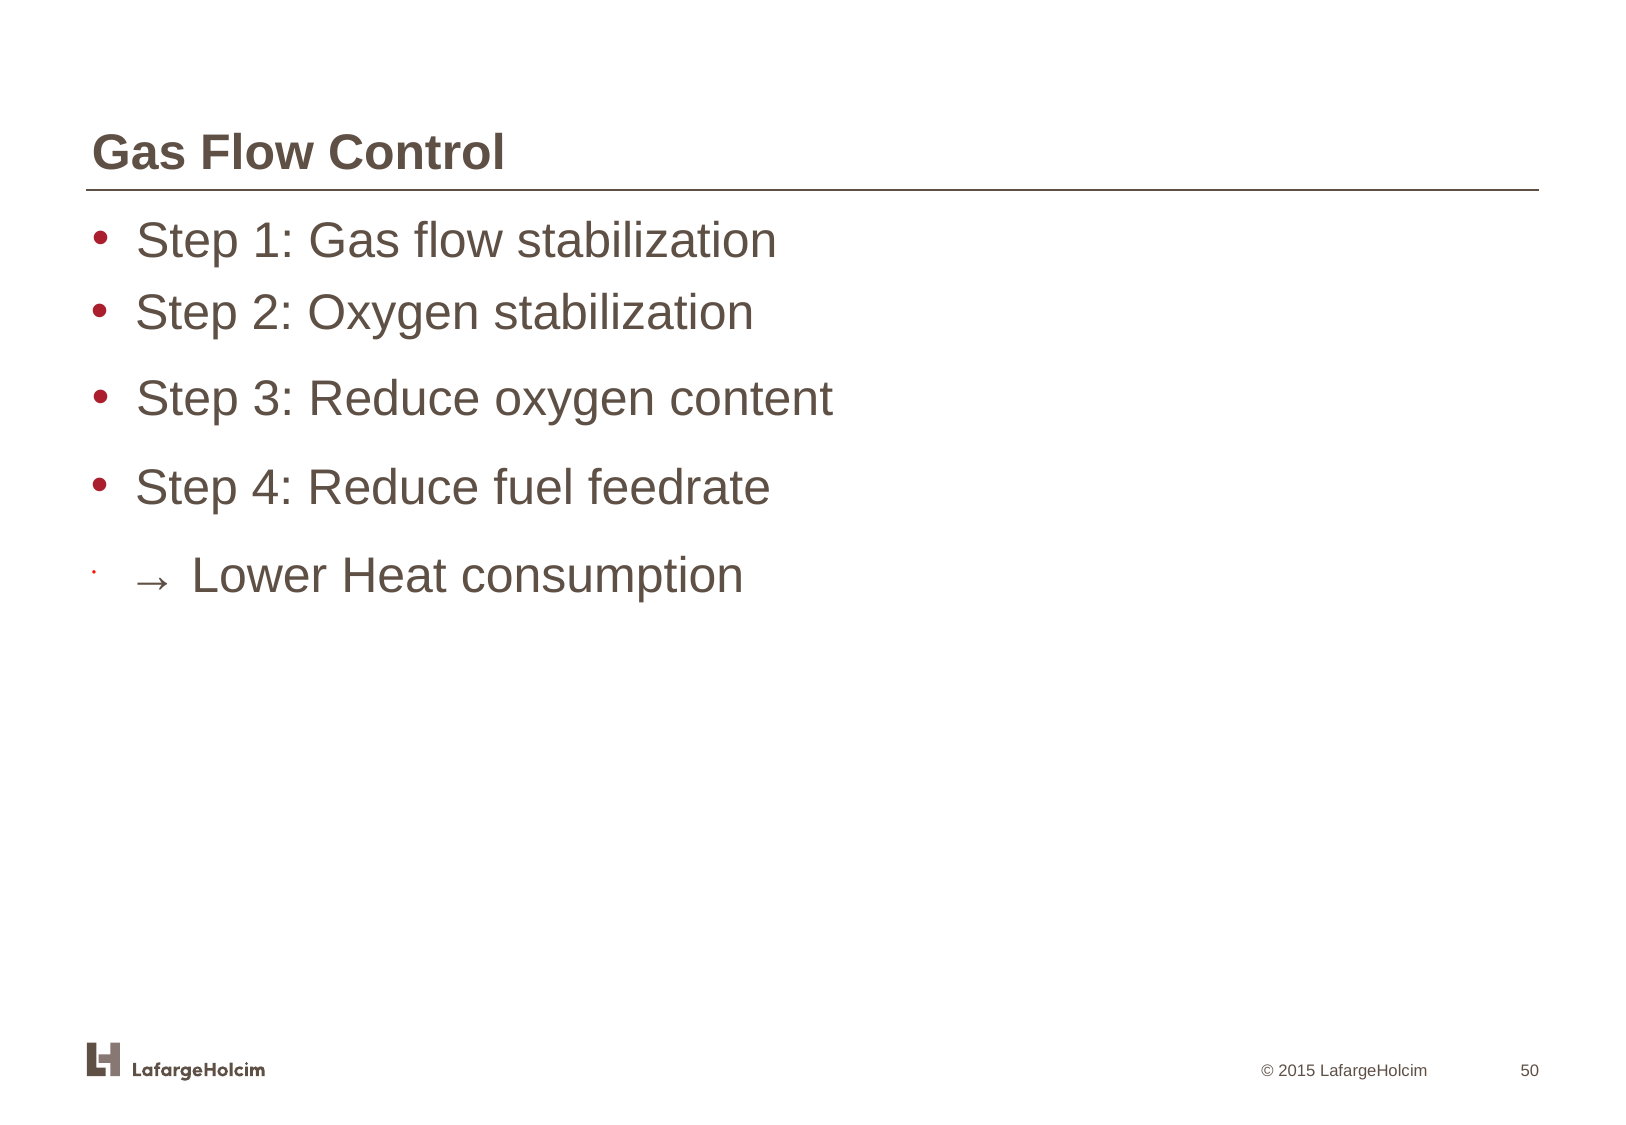

Gas Flow Control
Step 1: Gas flow stabilization

Step 2: Oxygen stabilization

Step 3: Reduce oxygen content

Step 4: Reduce fuel feedrate

→ Lower Heat consumption

50